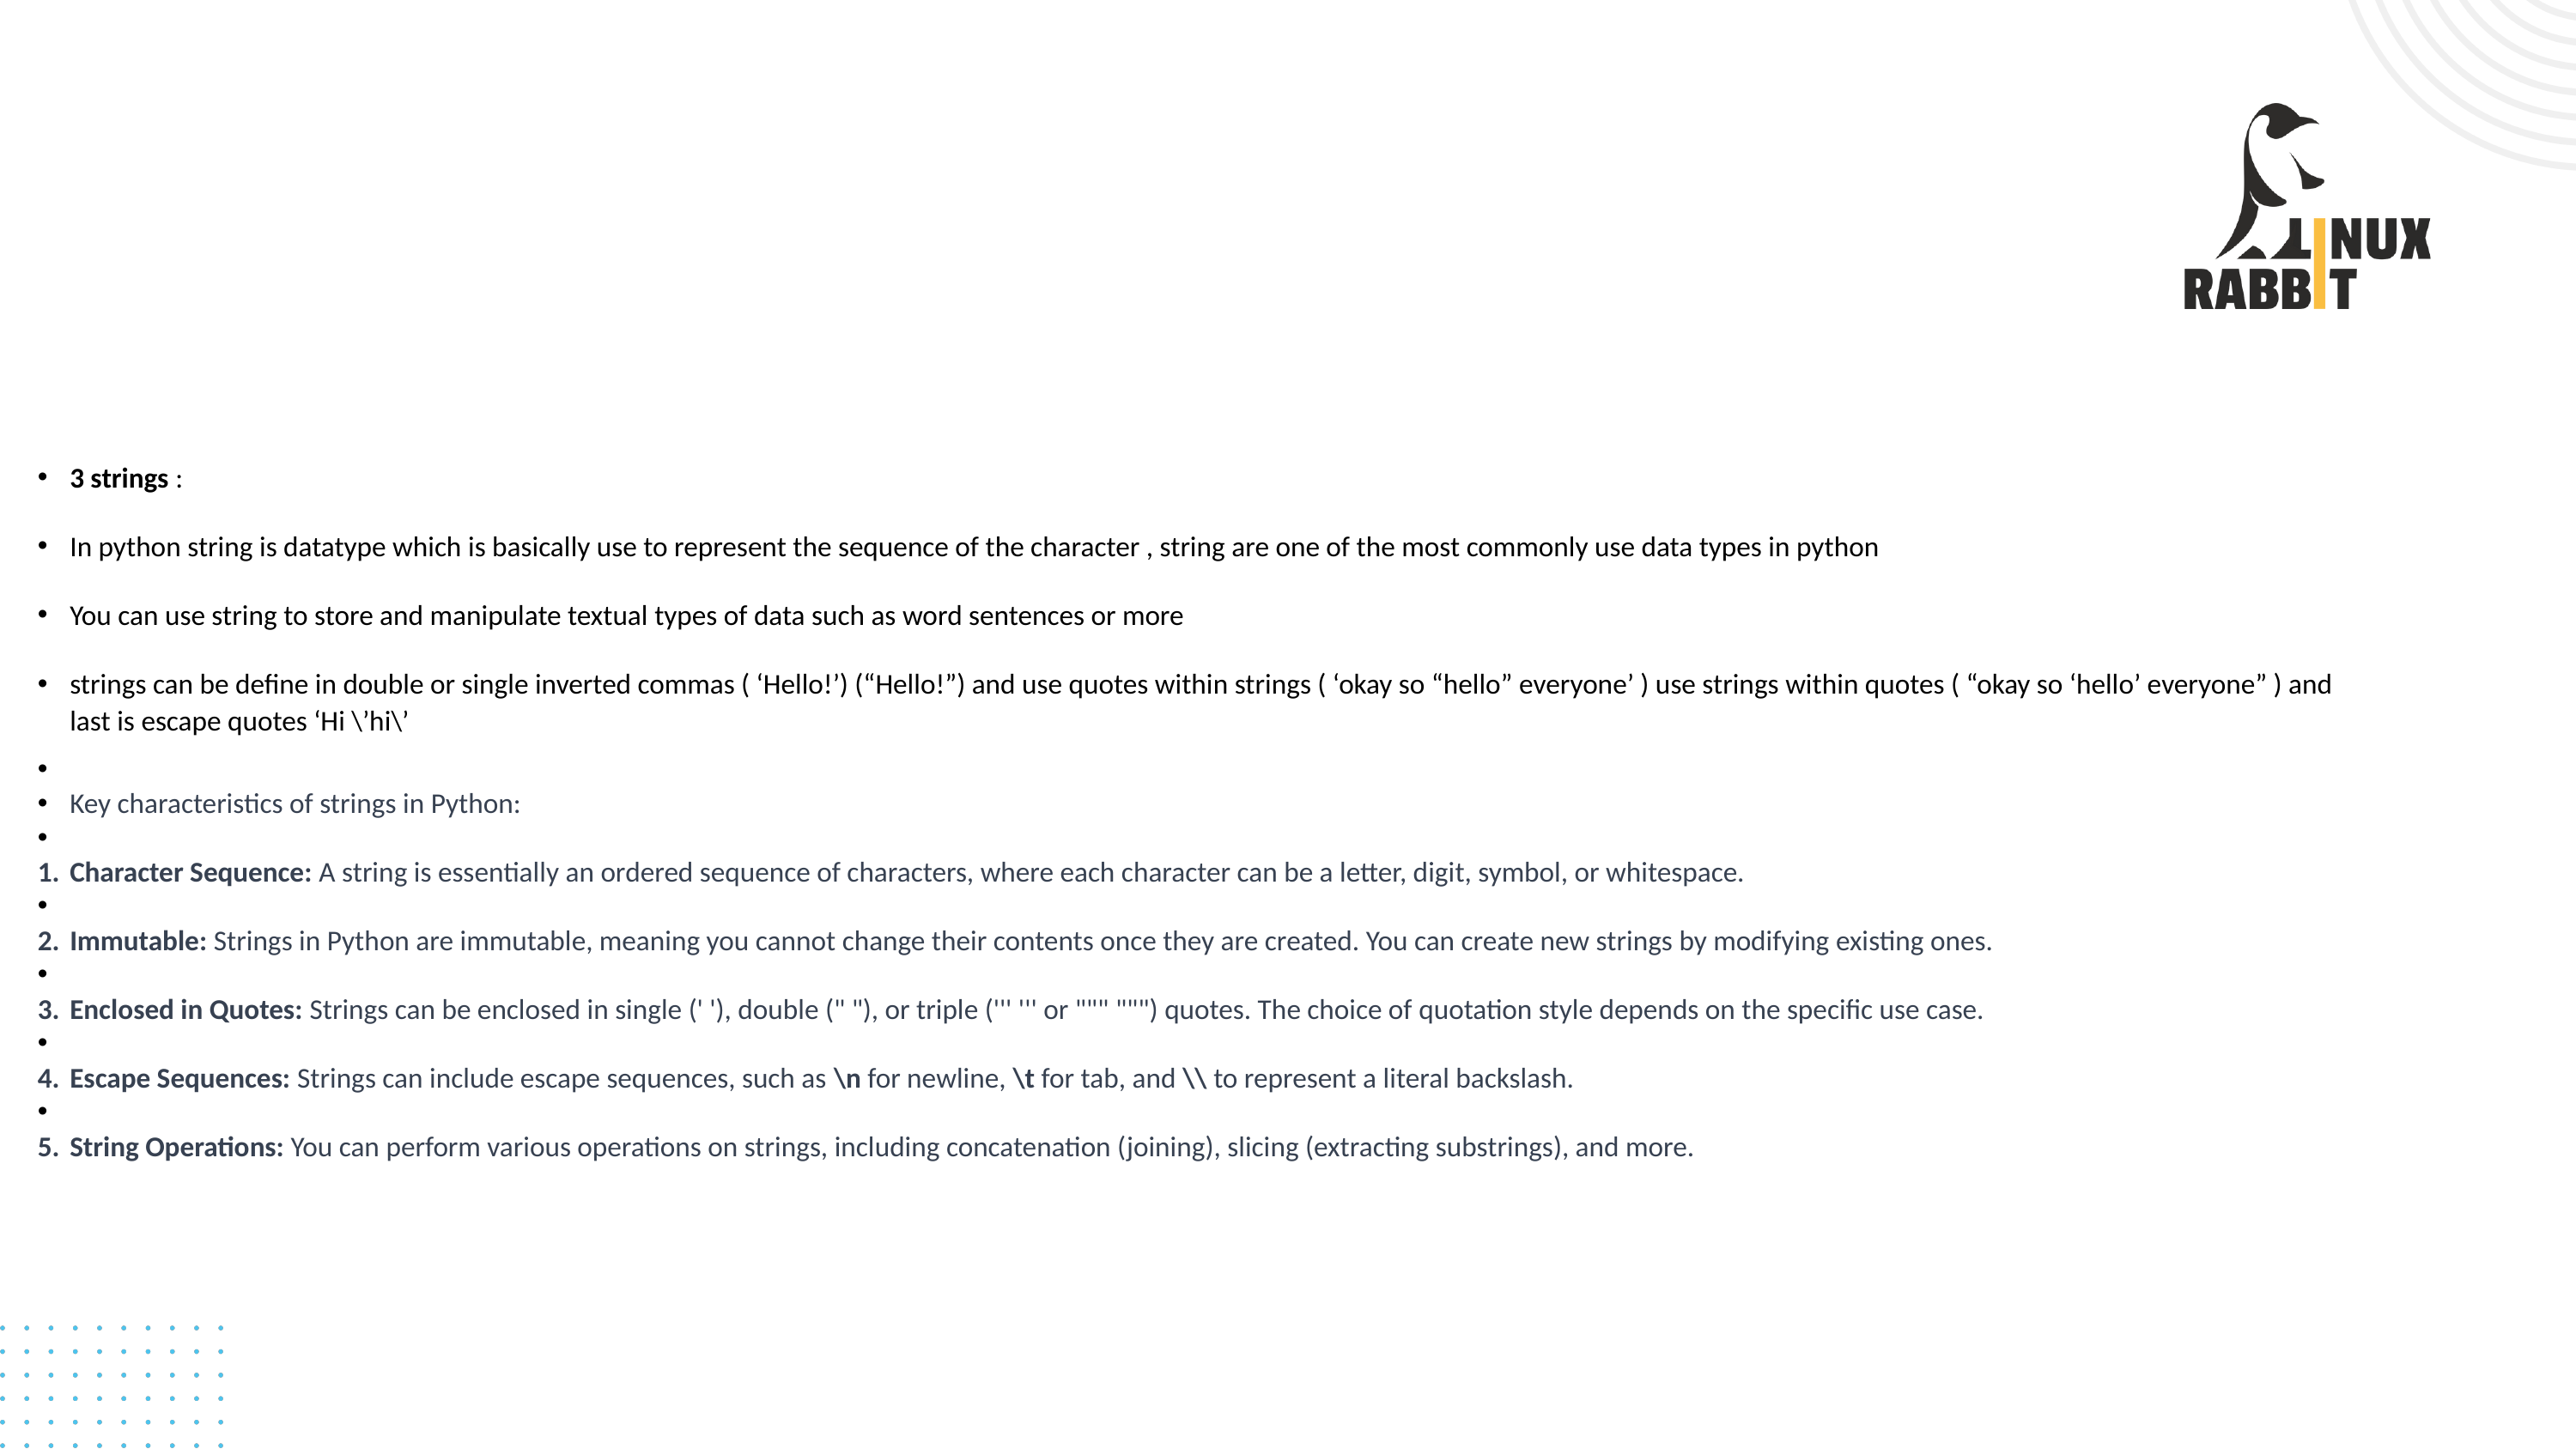

# 3 strings :
In python string is datatype which is basically use to represent the sequence of the character , string are one of the most commonly use data types in python
You can use string to store and manipulate textual types of data such as word sentences or more
strings can be define in double or single inverted commas ( ‘Hello!’) (“Hello!”) and use quotes within strings ( ‘okay so “hello” everyone’ ) use strings within quotes ( “okay so ‘hello’ everyone” ) and last is escape quotes ‘Hi \’hi\’

Key characteristics of strings in Python:

Character Sequence: A string is essentially an ordered sequence of characters, where each character can be a letter, digit, symbol, or whitespace.

Immutable: Strings in Python are immutable, meaning you cannot change their contents once they are created. You can create new strings by modifying existing ones.

Enclosed in Quotes: Strings can be enclosed in single (' '), double (" "), or triple (''' ''' or """ """) quotes. The choice of quotation style depends on the specific use case.

Escape Sequences: Strings can include escape sequences, such as \n for newline, \t for tab, and \\ to represent a literal backslash.

String Operations: You can perform various operations on strings, including concatenation (joining), slicing (extracting substrings), and more.